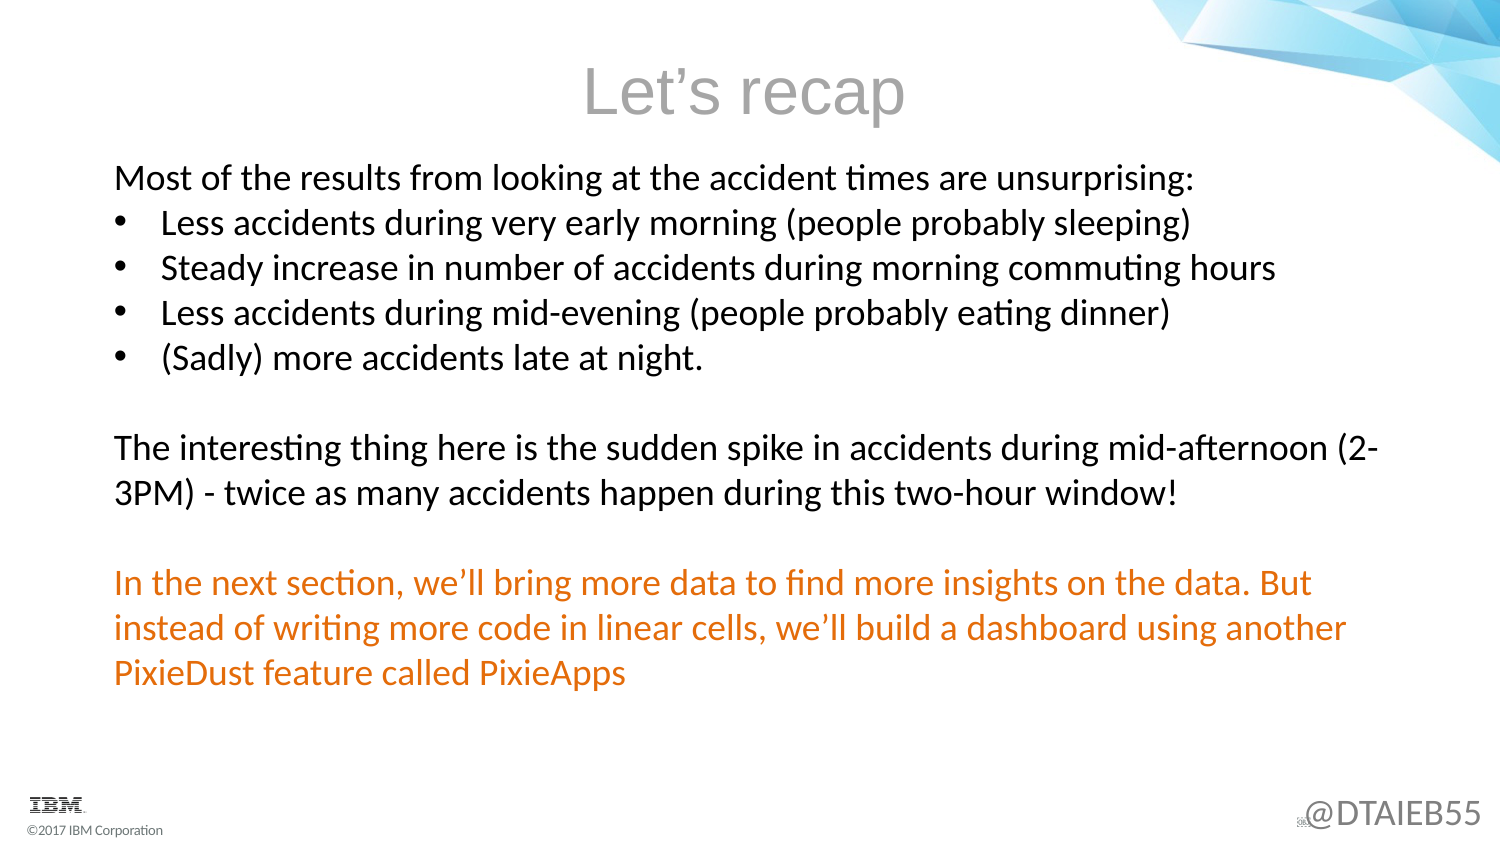

# Let’s recap
Most of the results from looking at the accident times are unsurprising:
Less accidents during very early morning (people probably sleeping)
Steady increase in number of accidents during morning commuting hours
Less accidents during mid-evening (people probably eating dinner)
(Sadly) more accidents late at night.

The interesting thing here is the sudden spike in accidents during mid-afternoon (2-3PM) - twice as many accidents happen during this two-hour window!

In the next section, we’ll bring more data to find more insights on the data. But instead of writing more code in linear cells, we’ll build a dashboard using another PixieDust feature called PixieApps